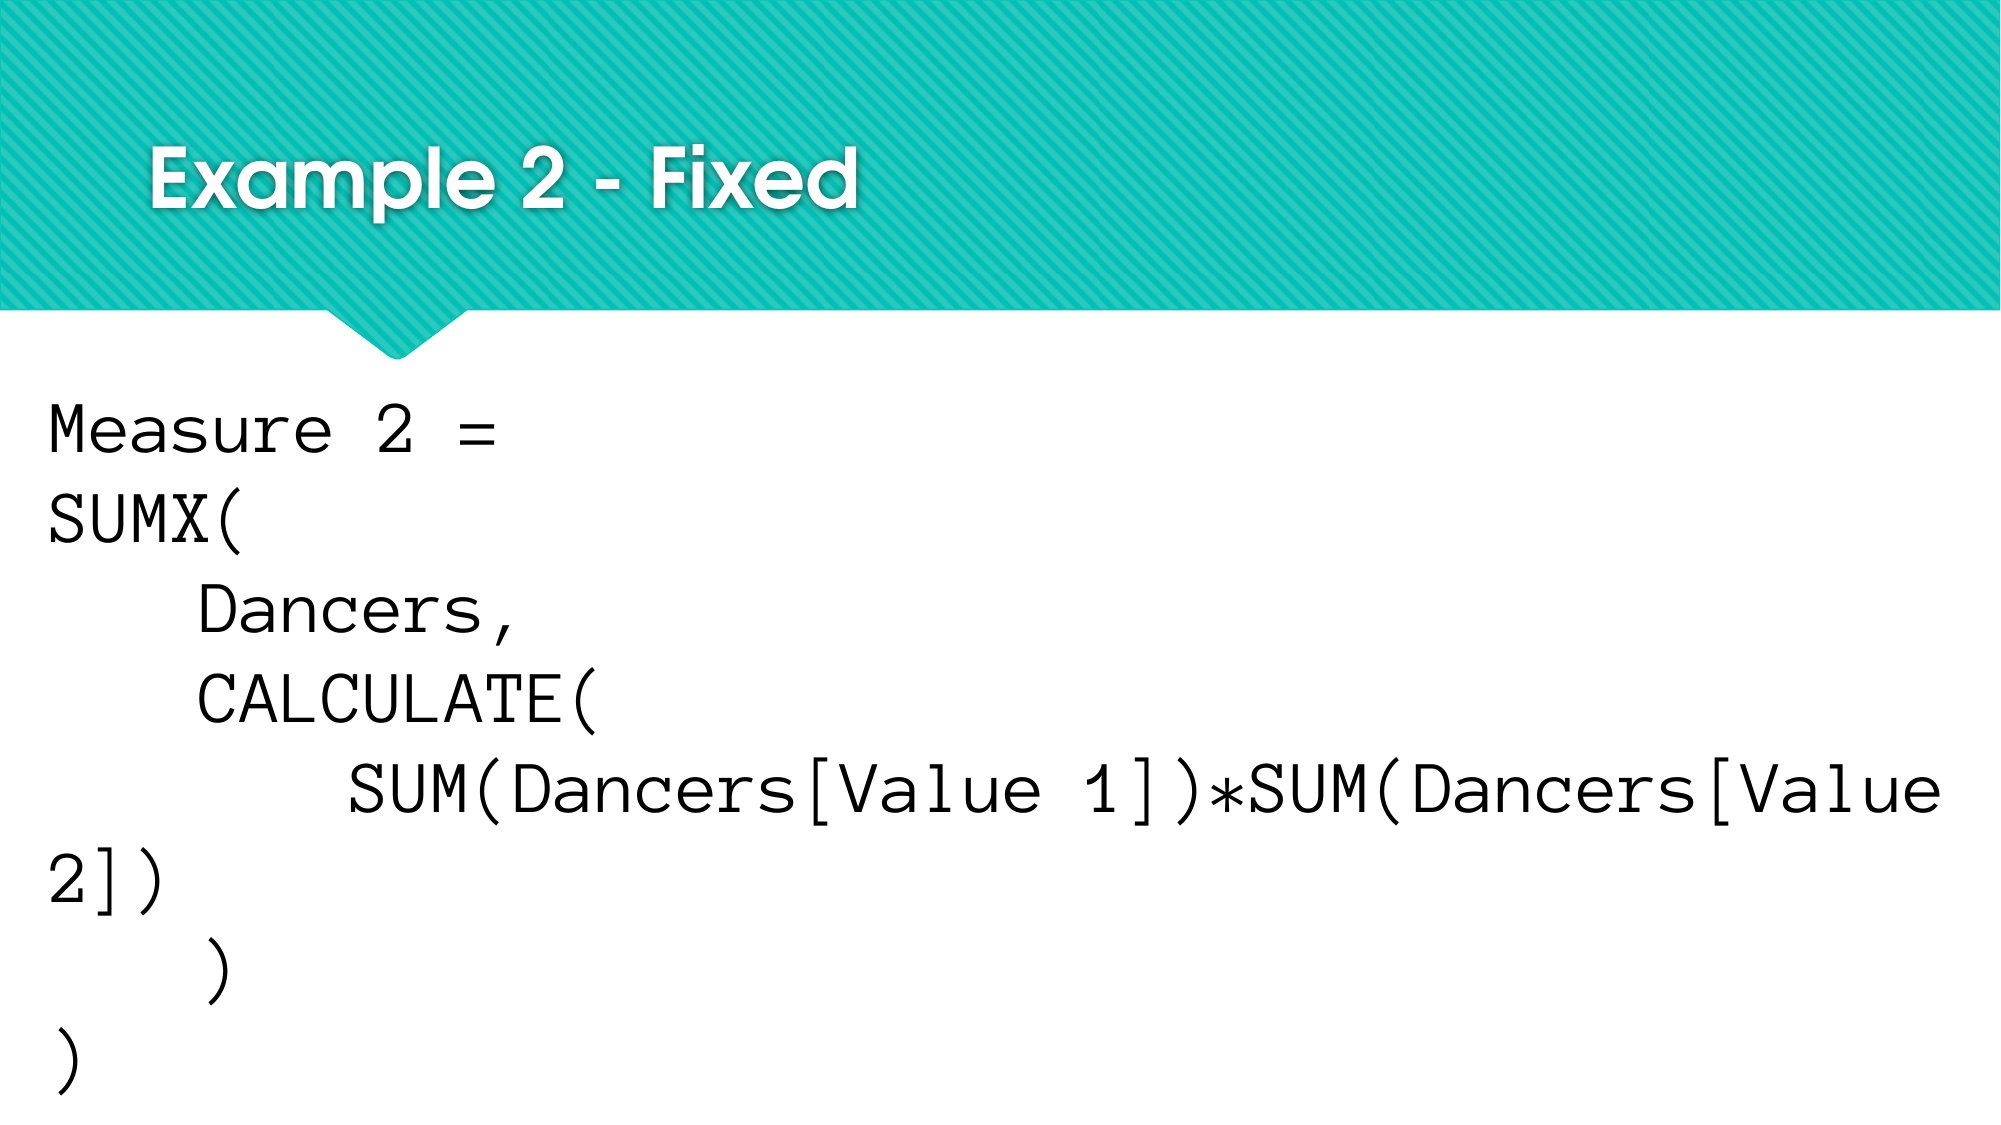

# Example 2 - Fixed
Measure 2 =
SUMX(
	Dancers,
	CALCULATE(
		SUM(Dancers[Value 1])*SUM(Dancers[Value 2])
	)
)